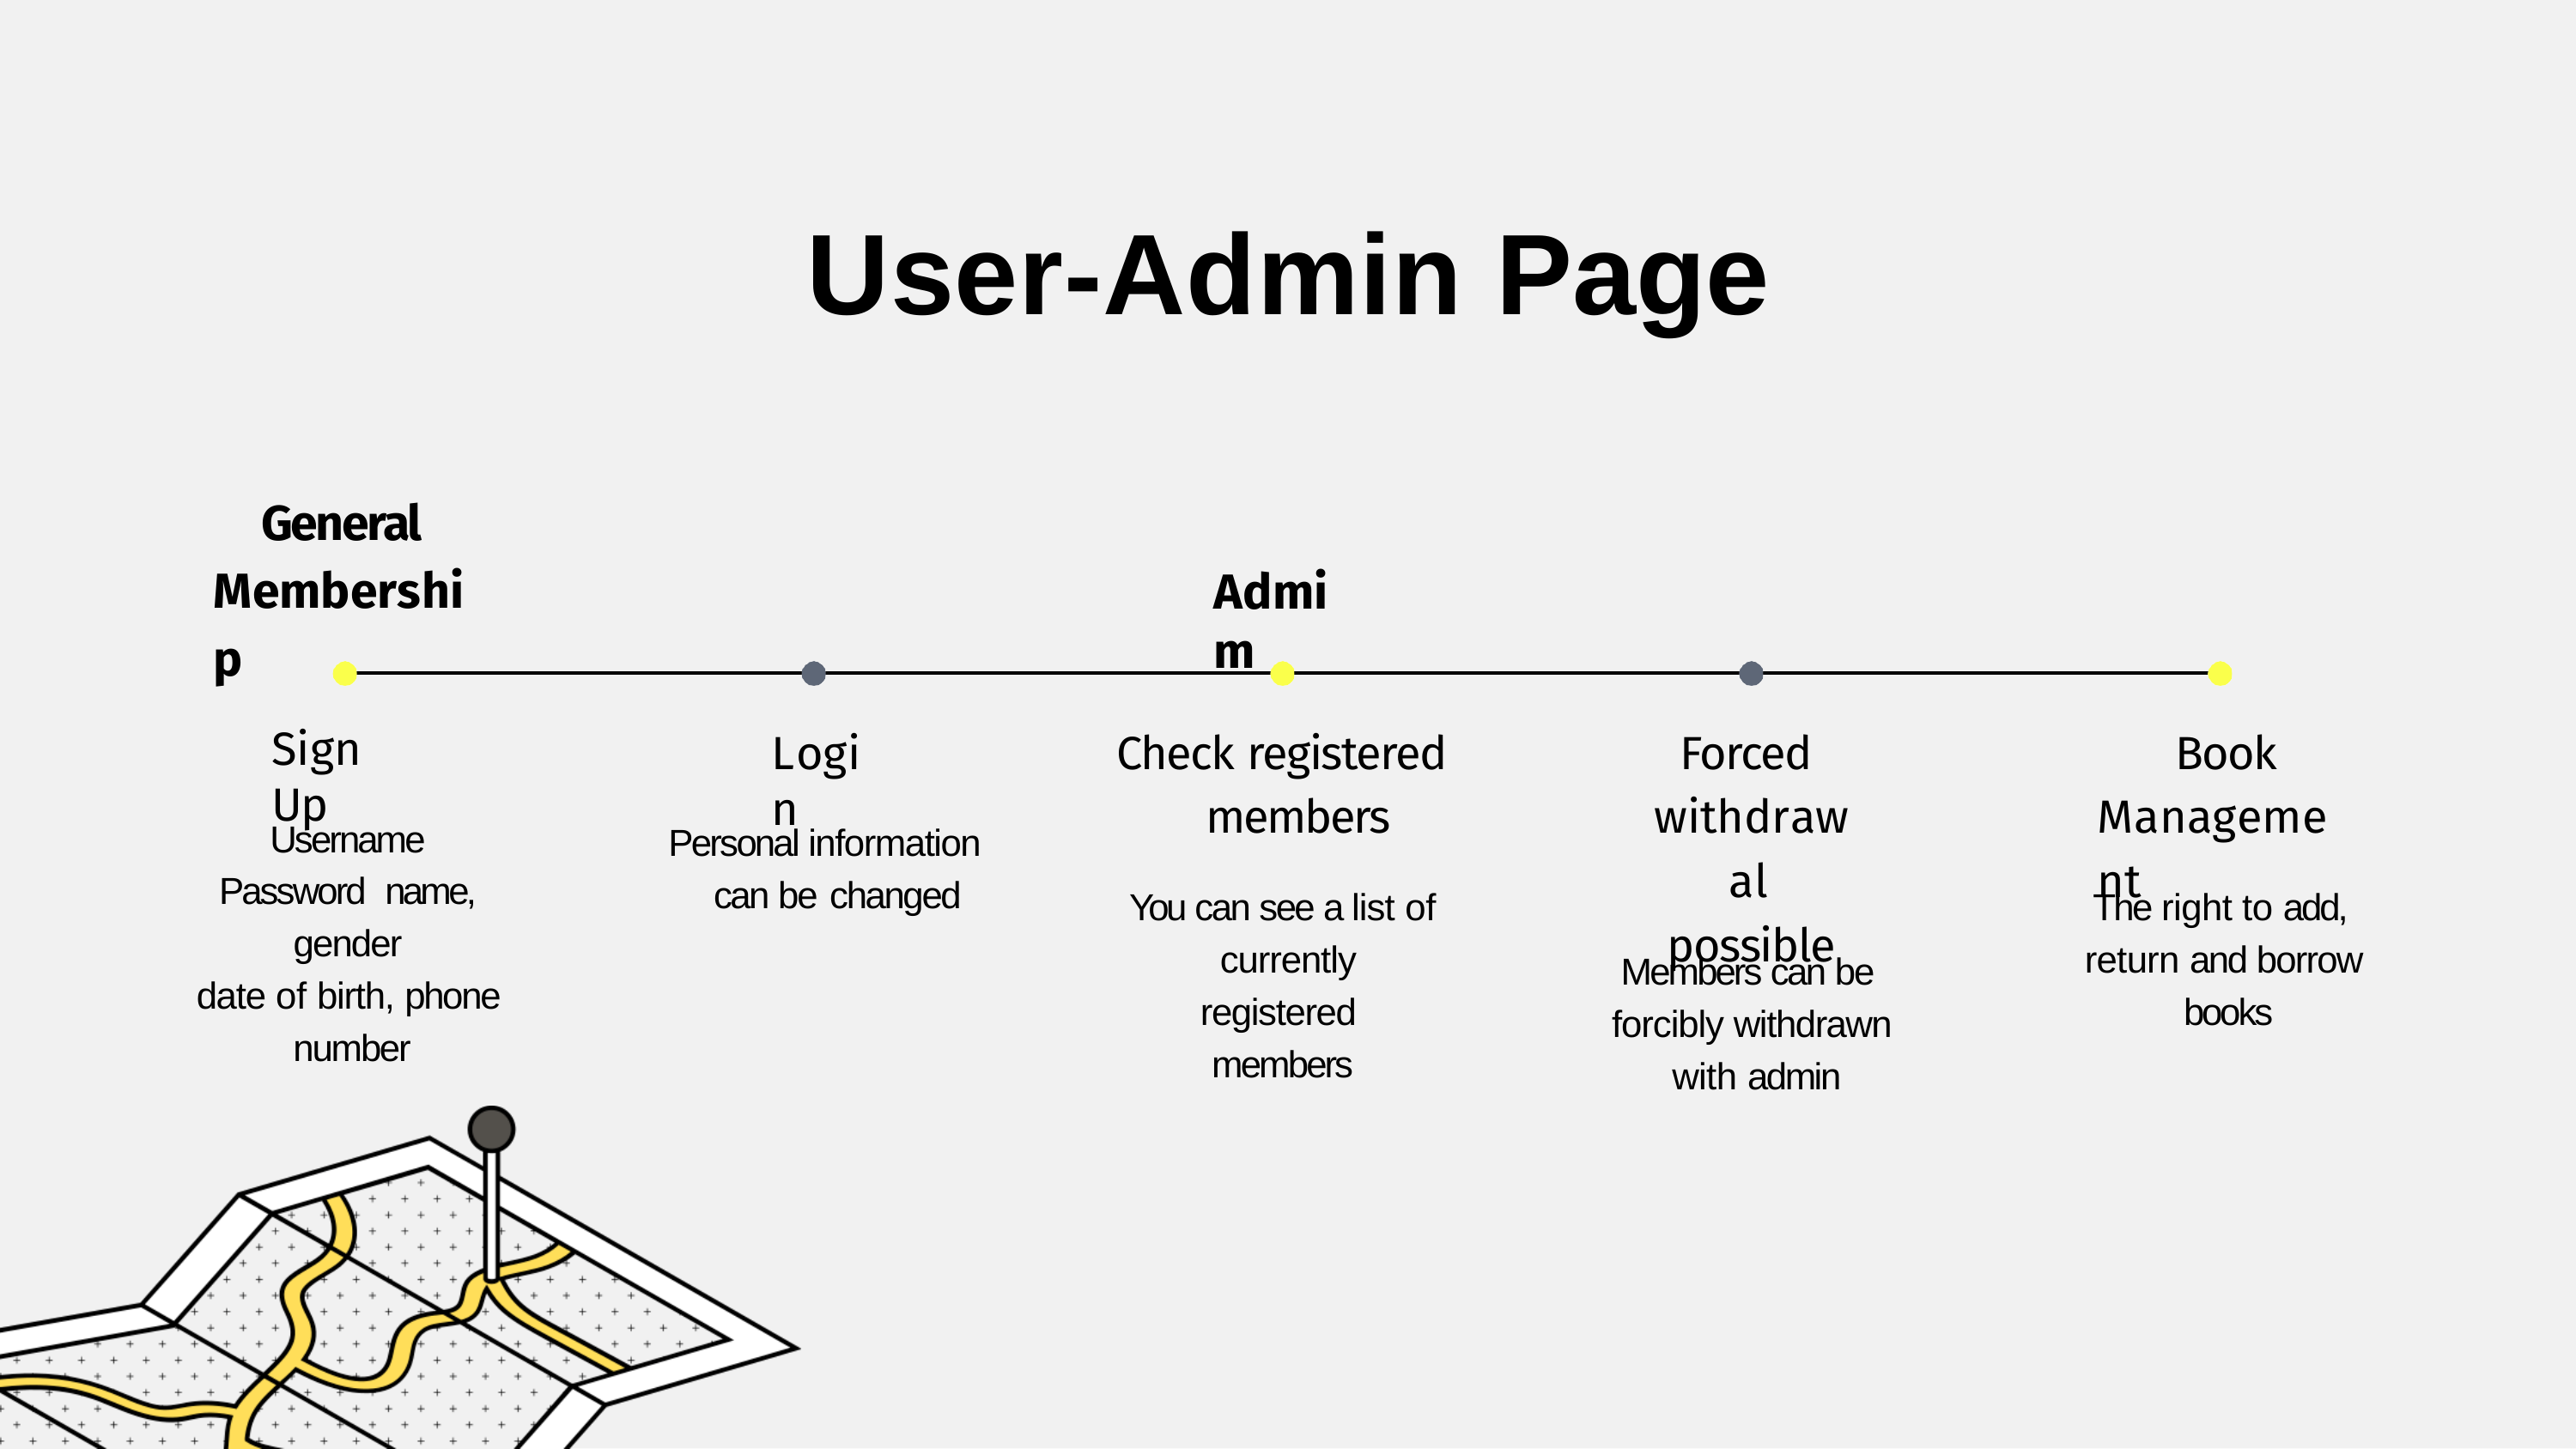

# User-Admin Page
General  Membership
Admim

Check registered  members
Forced  withdrawal  possible
Book  Management
Sign Up
Login
Username Password  name, gender
date of birth, phone  number
Personal information  can be changed
You can see a list of  currently registered  members
The right to add,  return and borrow  books
Members can be  forcibly withdrawn  with admin